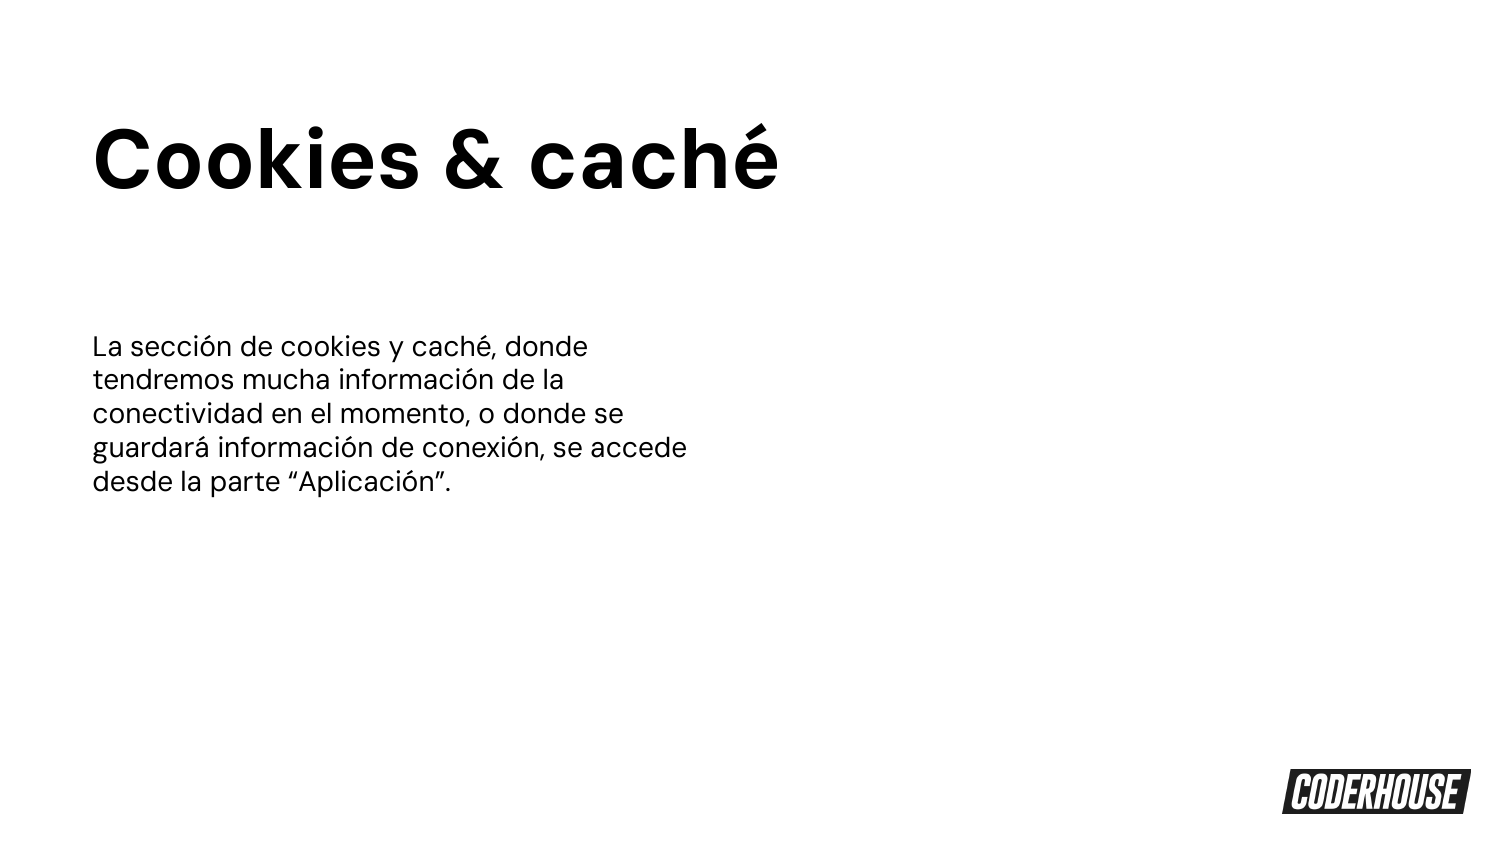

Cookies & caché
La sección de cookies y caché, donde tendremos mucha información de la conectividad en el momento, o donde se guardará información de conexión, se accede desde la parte “Aplicación”.